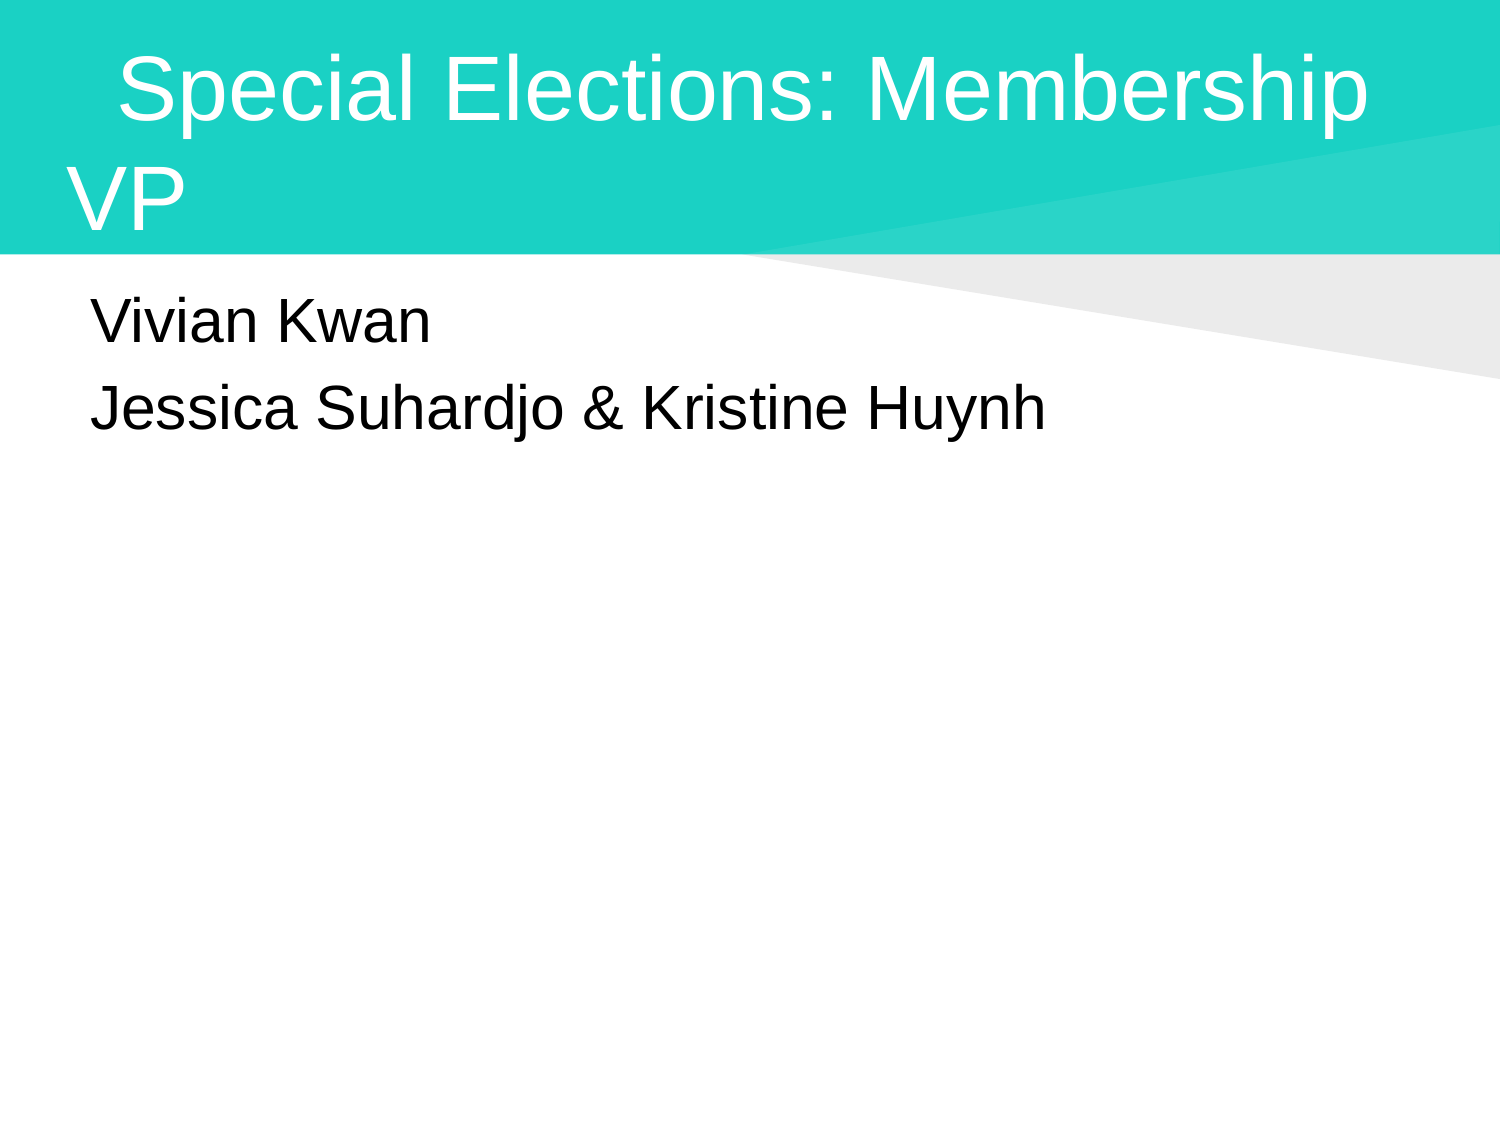

# Special Elections: Membership VP
Vivian Kwan
Jessica Suhardjo & Kristine Huynh